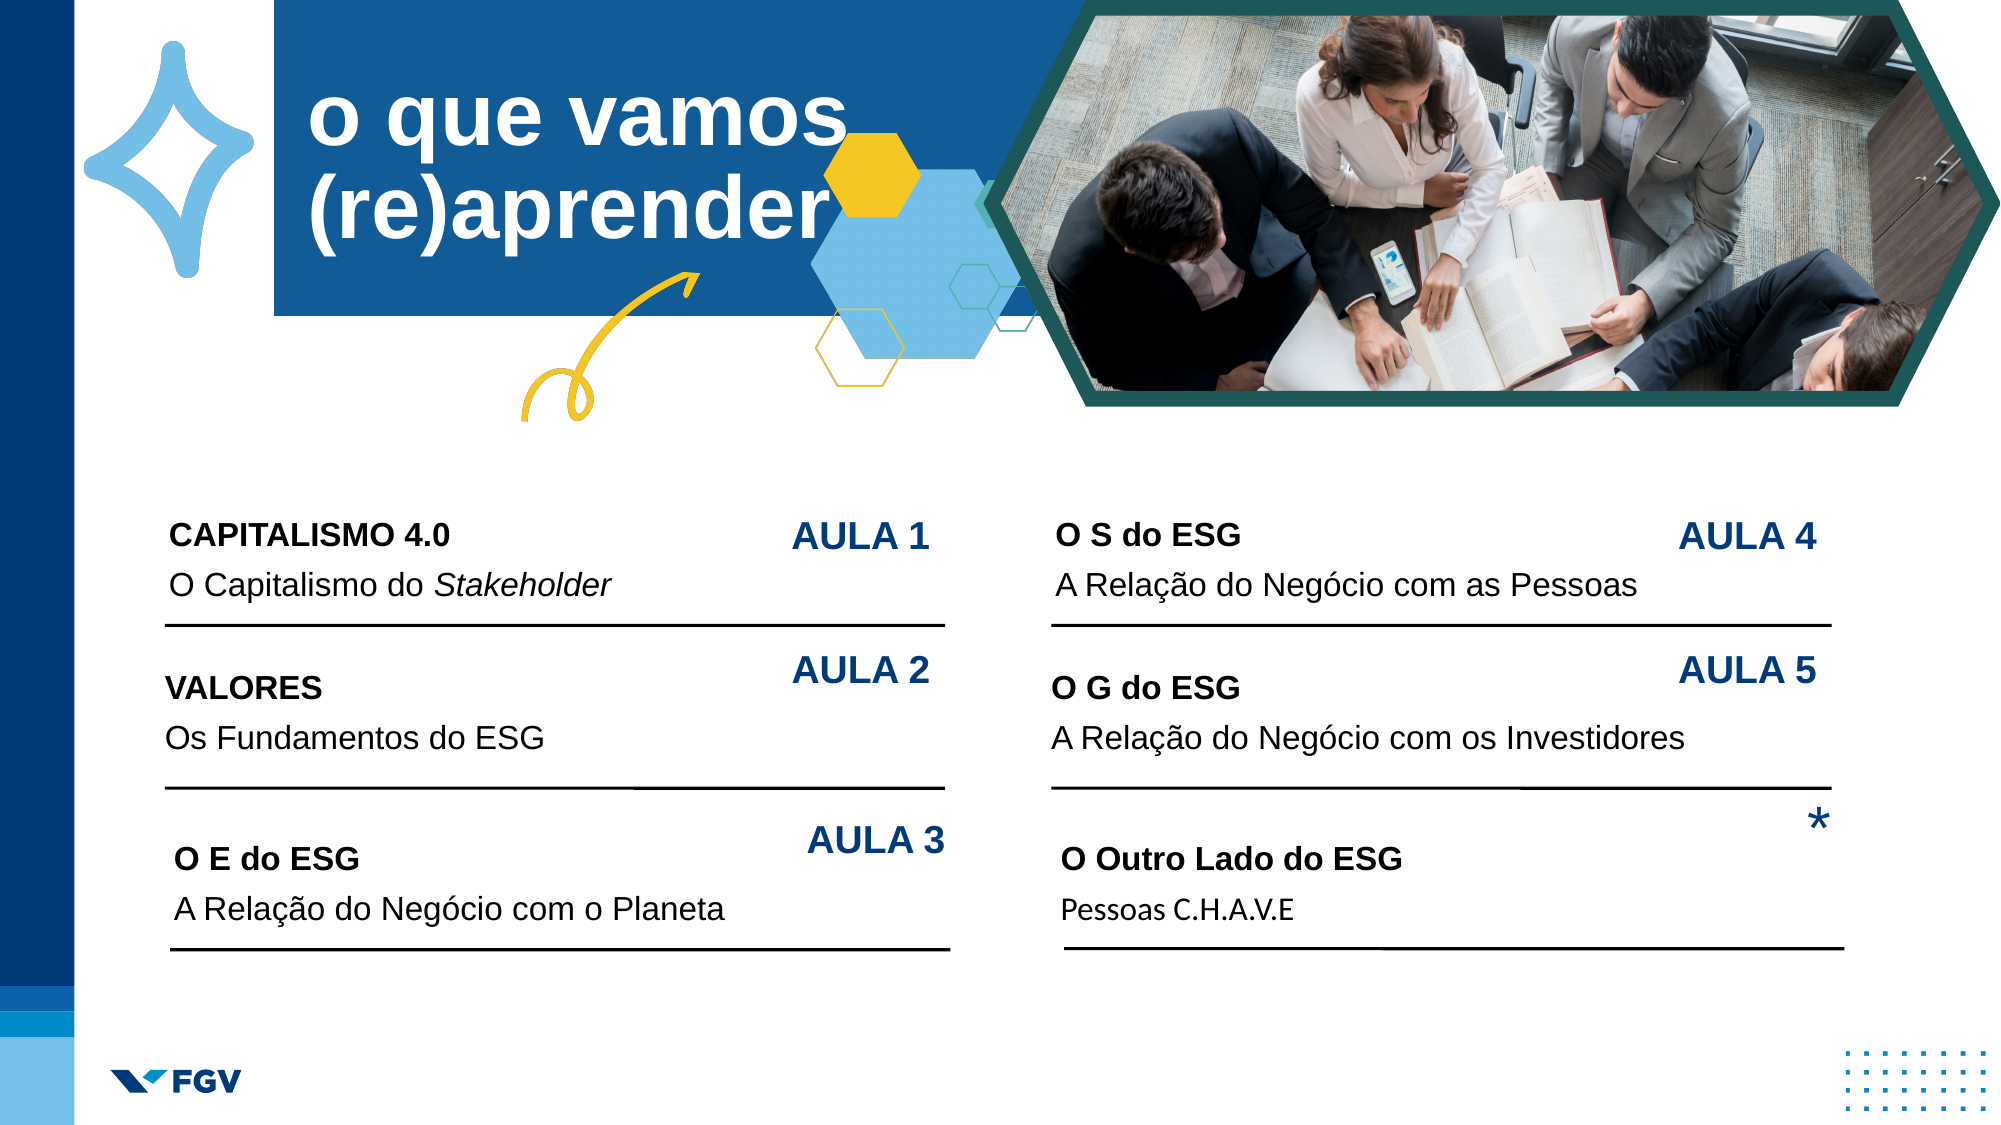

o que vamos (re)aprender

AULA 1
AULA 4
CAPITALISMO 4.0
O Capitalismo do Stakeholder

O S do ESG
A Relação do Negócio com as Pessoas

AULA 2
AULA 5
VALORES
Os Fundamentos do ESG
O G do ESG
A Relação do Negócio com os Investidores

AULA 3
*
O E do ESG
A Relação do Negócio com o Planeta
O Outro Lado do ESG
Pessoas C.H.A.V.E